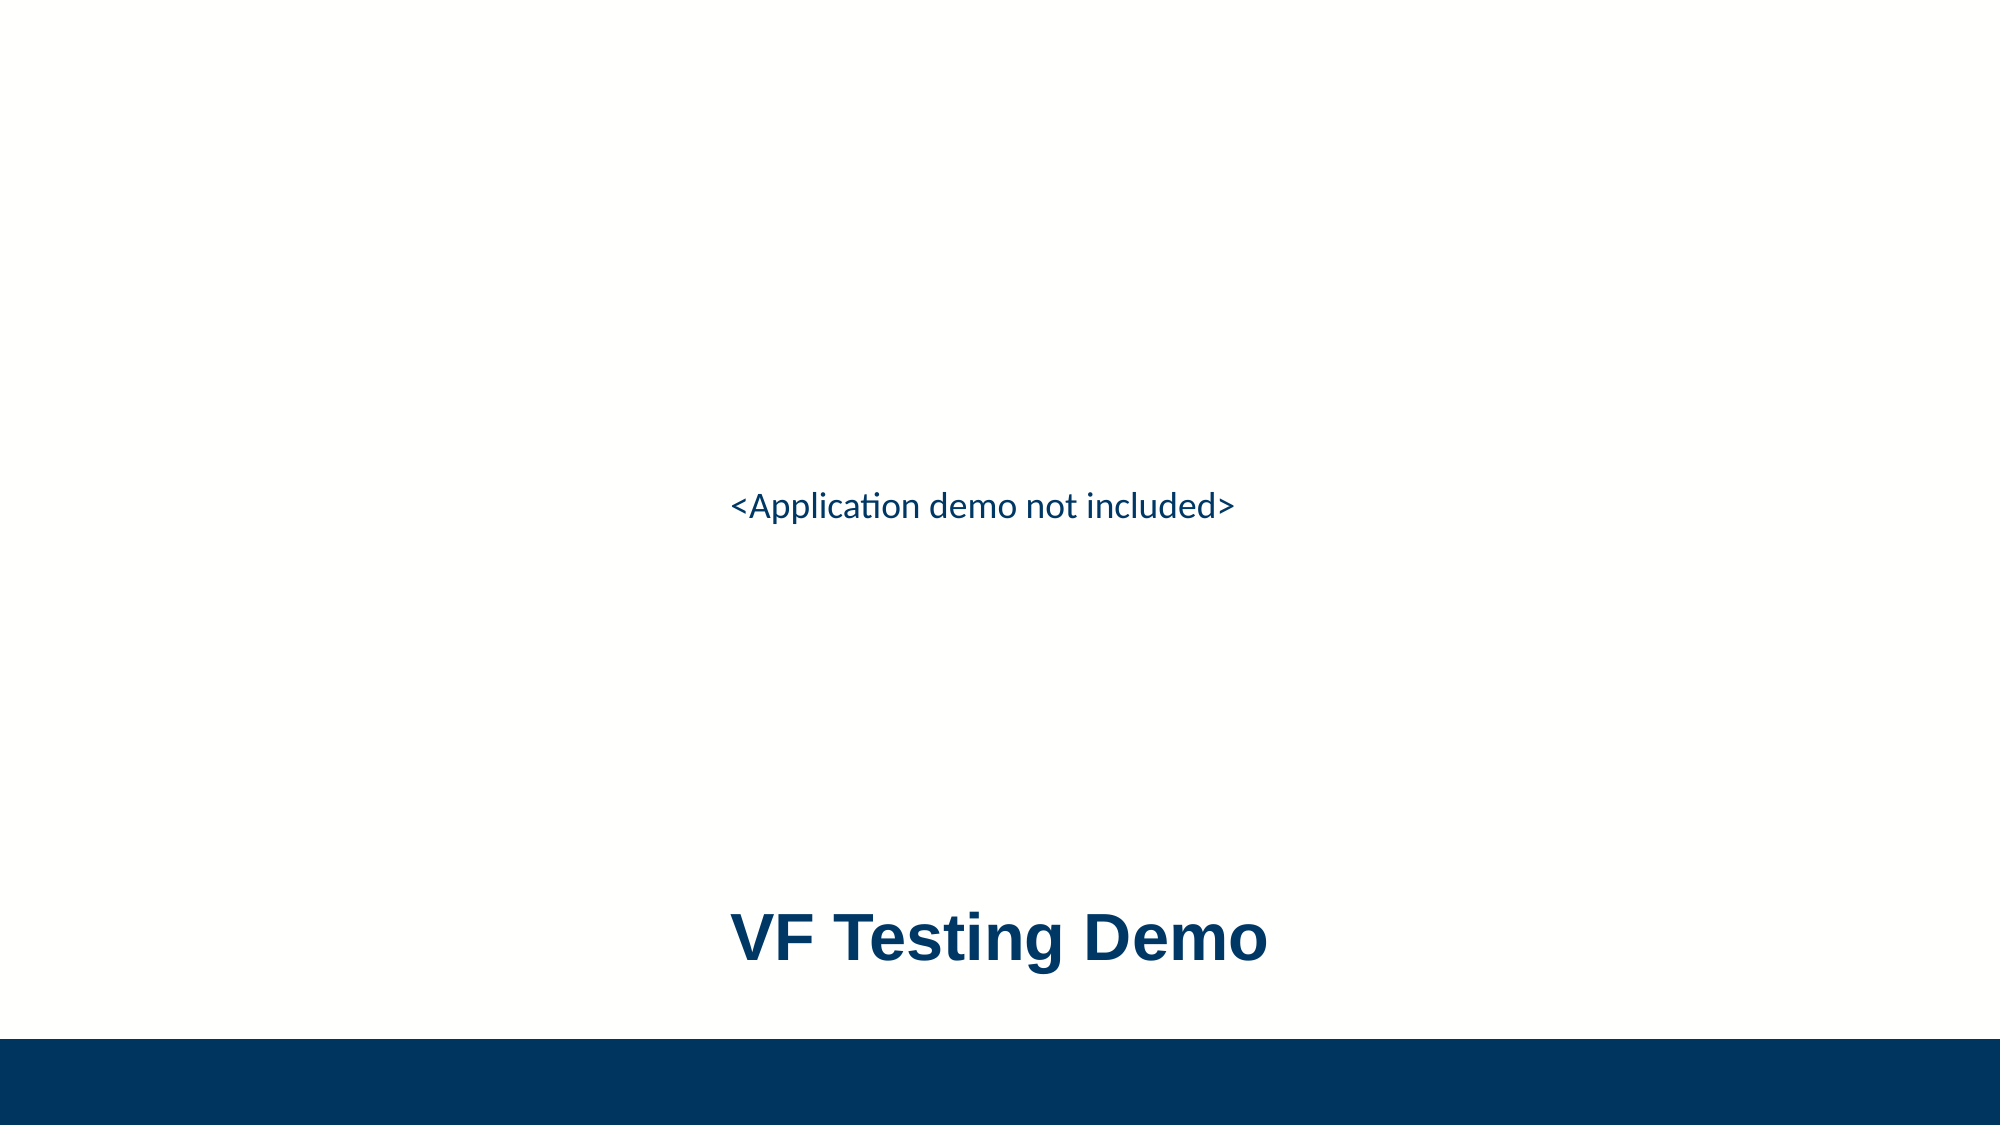

<Application demo not included>
VF Testing Demo